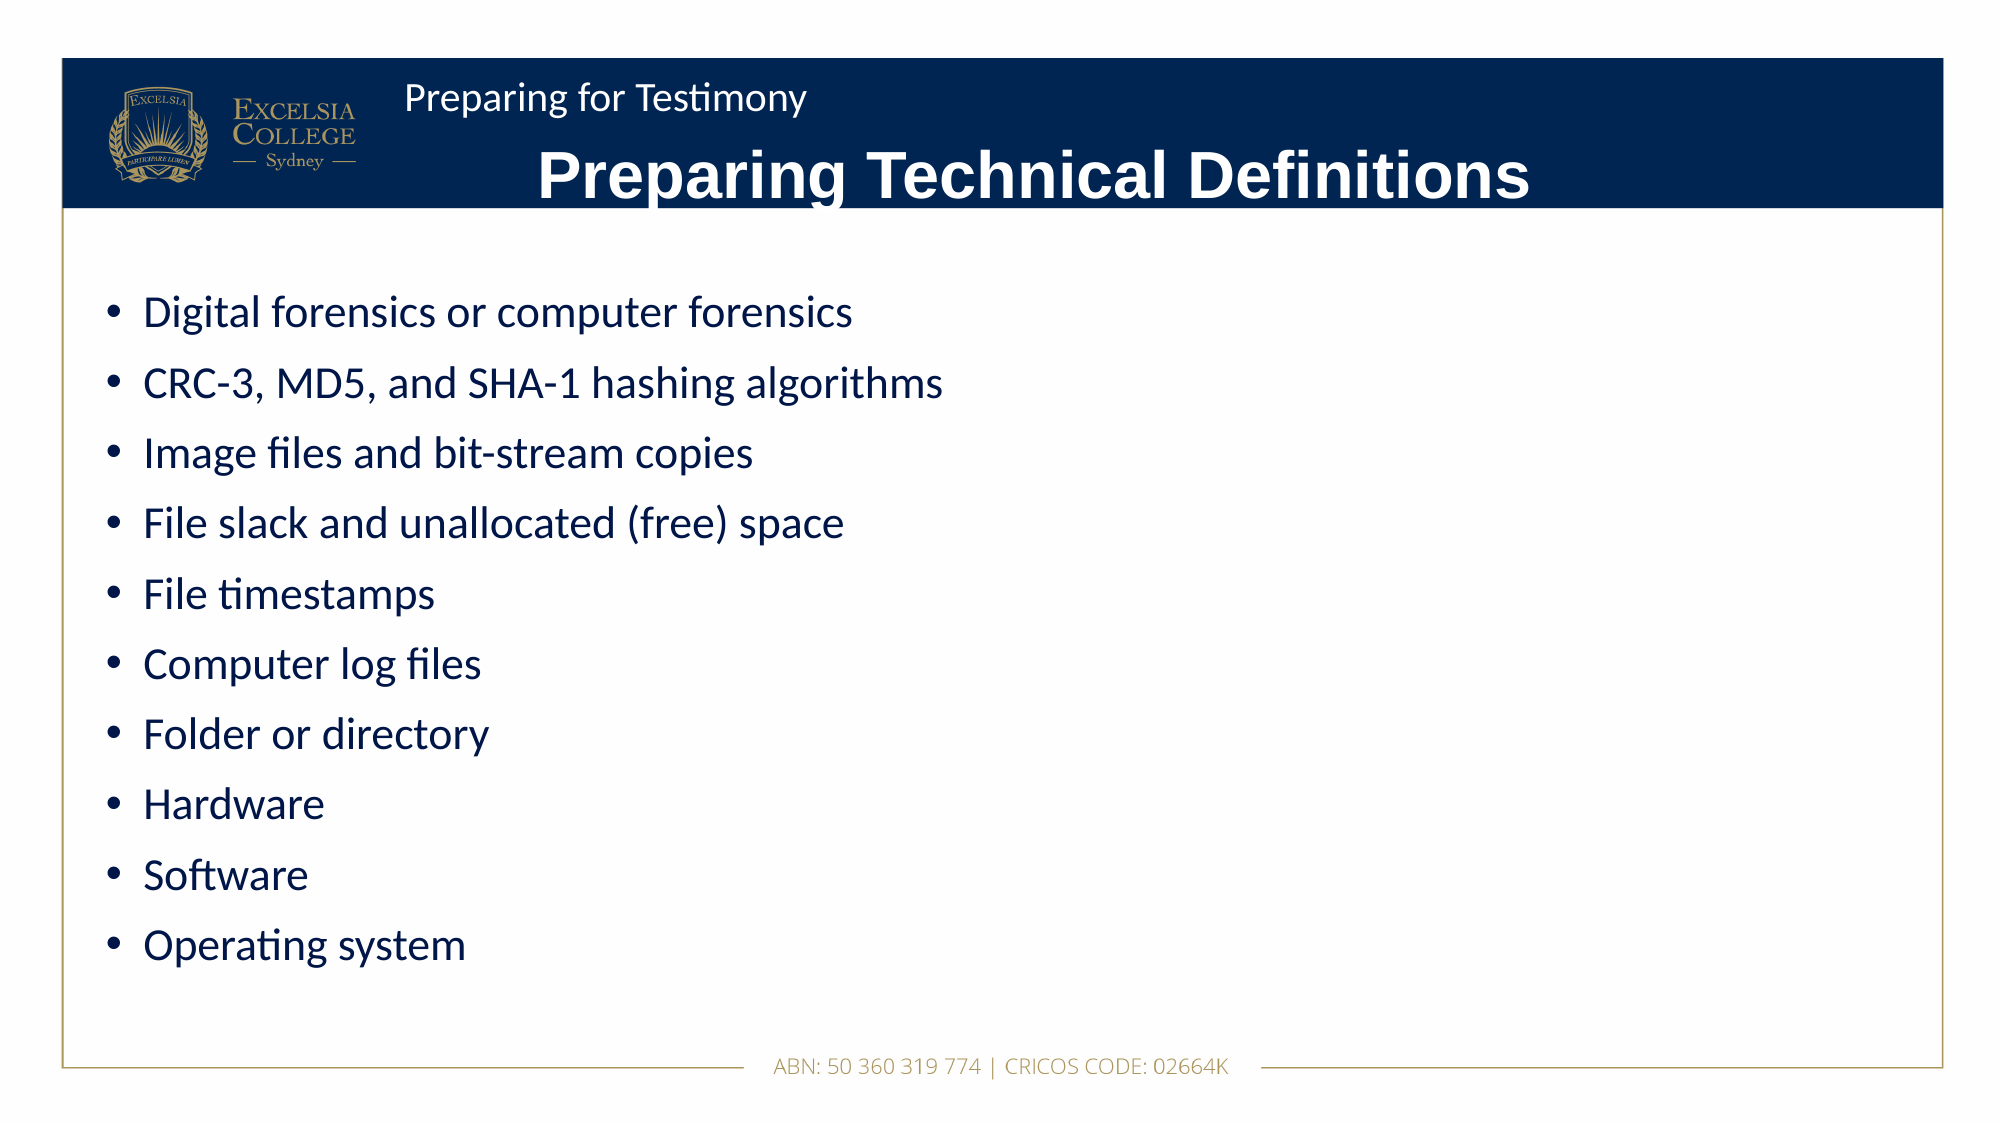

# Preparing for Testimony
Preparing Technical Definitions
Digital forensics or computer forensics
CRC-3, MD5, and SHA-1 hashing algorithms
Image files and bit-stream copies
File slack and unallocated (free) space
File timestamps
Computer log files
Folder or directory
Hardware
Software
Operating system